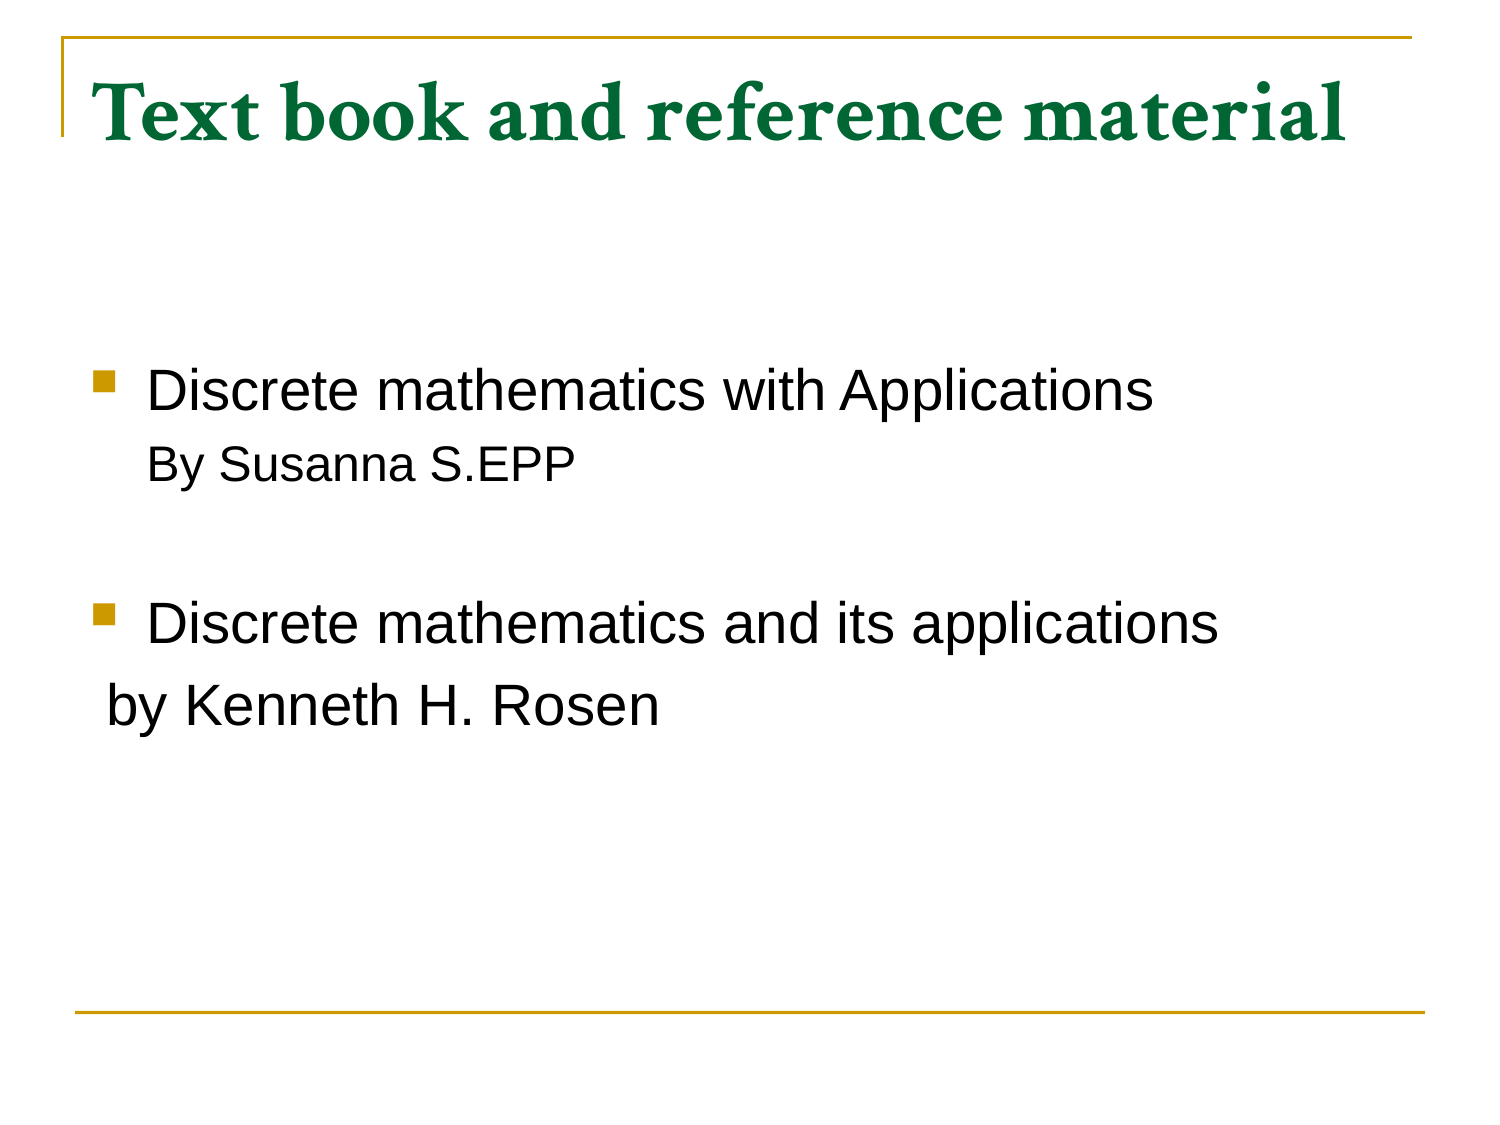

# Text book and reference material

Discrete mathematics with Applications
By Susanna S.EPP

Discrete mathematics and its applications
 by Kenneth H. Rosen